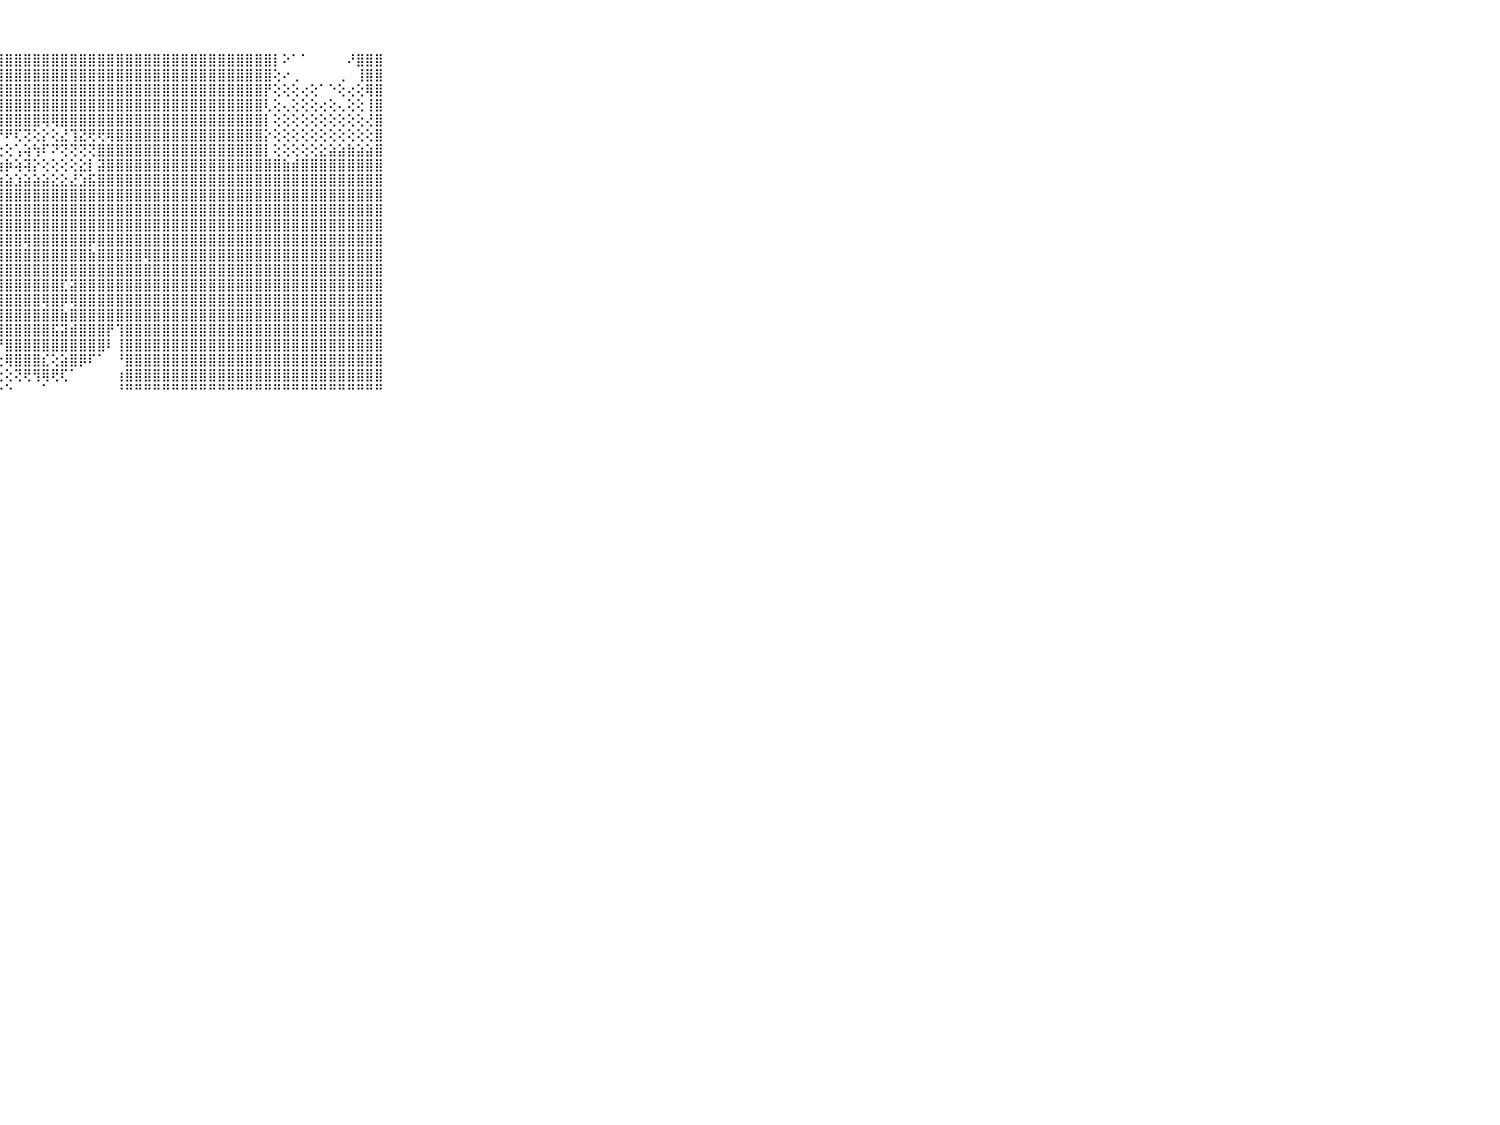

⠀⠀⠀⠀⠀⠀⠀⠀⠀⠀⠀⣿⣿⣿⣿⣿⣿⣿⣿⣿⣿⣿⣿⣿⣿⣿⣿⣿⣿⣿⣿⣿⣿⣿⣿⣿⣿⣿⣿⣿⣿⣿⣿⣿⣿⣿⣿⣿⣿⣿⣿⣿⣿⣿⣿⣿⣿⡇⠕⠁⠁⠀⠀⠀⠀⠜⣿⣿⣿⠀⠀⠀⠀⠀⠀⠀⠀⠀⠀⠀⠀
⠀⠀⠀⠀⠀⠀⠀⠀⠀⠀⠀⣿⣿⣿⣿⣿⣿⣿⣿⣿⣿⣿⣿⣿⣿⣿⣿⣿⣿⣿⣿⣿⣿⣿⣿⣿⣿⣿⣿⣿⣿⣿⣿⣿⣿⣿⣿⣿⣿⣿⣿⣿⣿⣿⣿⣿⣿⢕⠔⢀⠀⠀⠀⠀⢀⠀⢸⣿⣿⠀⠀⠀⠀⠀⠀⠀⠀⠀⠀⠀⠀
⠀⠀⠀⠀⠀⠀⠀⠀⠀⠀⠀⣿⣿⣿⣿⣿⣿⣿⣿⣿⣿⣿⣿⣿⣿⣿⣿⣿⣿⣿⣿⣿⣿⣿⣿⣿⣿⣿⣿⣿⣿⣿⣿⣿⣿⣿⣿⣿⣿⣿⣿⣿⣿⣿⣿⣿⡟⢕⢕⢕⢔⢕⠁⠑⢕⢔⢕⢿⣿⠀⠀⠀⠀⠀⠀⠀⠀⠀⠀⠀⠀
⠀⠀⠀⠀⠀⠀⠀⠀⠀⠀⠀⣿⣿⣿⣿⣿⣿⣿⣿⣿⣿⣿⣿⣿⣿⣿⣿⣿⣿⣿⣿⣿⣿⣿⣿⣿⣿⣿⣿⣿⣿⣿⣿⣿⣿⣿⣿⣿⣿⣿⣿⣿⣿⣿⣿⣿⢇⢕⢄⢕⢕⢕⢔⢕⢄⢕⢕⢸⣿⠀⠀⠀⠀⠀⠀⠀⠀⠀⠀⠀⠀
⠀⠀⠀⠀⠀⠀⠀⠀⠀⠀⠀⣿⣿⣿⣿⣿⣿⣿⣿⣿⣿⣿⣿⣿⣿⣿⣿⣿⣿⣿⣿⣿⢿⢿⣿⣿⣿⣿⣿⣿⣿⣿⣿⣿⣿⣿⣿⣿⣿⣿⣿⣿⣿⣿⣿⣿⡇⢕⢕⢕⢕⢕⢕⢕⢕⢕⢕⢜⣿⠀⠀⠀⠀⠀⠀⠀⠀⠀⠀⠀⠀
⠀⠀⠀⠀⠀⠀⠀⠀⠀⠀⠀⣿⣿⣿⣿⣿⣿⣿⣿⣿⣿⣿⣿⣿⣿⣿⣿⡟⠟⢏⢝⢕⡕⢕⣜⢹⣝⢟⢟⢿⣿⣿⣿⣿⣿⣿⣿⣿⣿⣿⣿⣿⣿⣿⣿⣿⡕⢕⢕⢕⢕⢕⢕⢕⢕⢕⢕⢕⣿⠀⠀⠀⠀⠀⠀⠀⠀⠀⠀⠀⠀
⠀⠀⠀⠀⠀⠀⠀⠀⠀⠀⠀⣿⣿⣿⣿⣿⣿⣿⣿⣿⣿⣿⣿⣿⣿⣿⢟⢕⢕⢡⢵⢳⠏⠝⢝⢝⢝⢝⣿⣿⣿⣿⣿⣿⣿⣿⣿⣿⣿⣿⣿⣿⣿⣿⣿⣿⡇⢕⢕⢕⢕⢕⣕⣵⣵⣷⣵⣵⣿⠀⠀⠀⠀⠀⠀⠀⠀⠀⠀⠀⠀
⠀⠀⠀⠀⠀⠀⠀⠀⠀⠀⠀⣿⣿⣿⣿⣿⣿⣿⣿⣿⣿⣿⣿⣿⣿⢟⡕⣱⡷⢵⢽⡕⢕⢕⢕⢕⣕⡇⣽⣿⣿⣿⣿⣿⣿⣿⣿⣿⣿⣿⣿⣿⣿⣿⣿⣿⣿⣿⣷⣾⣿⣿⣿⣿⣿⣿⣿⣿⣿⠀⠀⠀⠀⠀⠀⠀⠀⠀⠀⠀⠀
⠀⠀⠀⠀⠀⠀⠀⠀⠀⠀⠀⣿⣿⣿⣿⣿⣿⣿⣿⣿⣿⣿⣿⣿⣿⢿⣿⣷⣵⣱⣵⣵⣵⣕⣕⣜⣱⣯⣿⣿⣿⣿⣿⣿⣿⣿⣿⣿⣿⣿⣿⣿⣿⣿⣿⣿⣿⣿⣿⣿⣿⣿⣿⣿⣿⣿⣿⣿⣿⠀⠀⠀⠀⠀⠀⠀⠀⠀⠀⠀⠀
⠀⠀⠀⠀⠀⠀⠀⠀⠀⠀⠀⣿⣿⣿⣿⣿⣿⣿⣿⣿⣿⣿⣿⣿⡟⢕⢱⣿⣿⣿⣿⣿⣿⣿⣿⣿⣿⣿⣿⣿⣿⣿⣿⣿⣿⣿⣿⣿⣿⣿⣿⣿⣿⣿⣿⣿⣿⣿⣿⣿⣿⣿⣿⣿⣿⣿⣿⣿⣿⠀⠀⠀⠀⠀⠀⠀⠀⠀⠀⠀⠀
⠀⠀⠀⠀⠀⠀⠀⠀⠀⠀⠀⣿⣿⣿⣿⣿⣿⣿⣿⣿⣿⣿⣿⣿⡇⢕⣾⣿⣿⣿⣿⣿⣿⣿⣿⣿⣿⣿⣿⣿⣿⣿⣿⣿⣿⣿⣿⣿⣿⣿⣿⣿⣿⣿⣿⣿⣿⣿⣿⣿⣿⣿⣿⣿⣿⣿⣿⣿⣿⠀⠀⠀⠀⠀⠀⠀⠀⠀⠀⠀⠀
⠀⠀⠀⠀⠀⠀⠀⠀⠀⠀⠀⣿⣿⣿⣿⣿⣿⣿⣿⣿⣿⣿⣿⣿⡇⢕⣿⣿⣿⣿⣿⣿⣿⣿⣿⣿⣿⣿⣿⣿⣿⣿⣿⣿⣿⣿⣿⣿⣿⣿⣿⣿⣿⣿⣿⣿⣿⣿⣿⣿⣿⣿⣿⣿⣿⣿⣿⣿⣿⠀⠀⠀⠀⠀⠀⠀⠀⠀⠀⠀⠀
⠀⠀⠀⠀⠀⠀⠀⠀⠀⠀⠀⣿⣿⣿⣿⣿⣿⣿⣿⣿⣿⣿⣿⣿⣷⢕⣿⣿⣿⣿⢿⣿⣿⣿⣿⣿⣿⡿⣿⣿⣿⣿⣿⣿⣿⣿⣿⣿⣿⣿⣿⣿⣿⣿⣿⣿⣿⣿⣿⣿⣿⣿⣿⣿⣿⣿⣿⣿⣿⠀⠀⠀⠀⠀⠀⠀⠀⠀⠀⠀⠀
⠀⠀⠀⠀⠀⠀⠀⠀⠀⠀⠀⣿⣿⣿⣿⣿⣿⣿⣿⣿⣿⣿⣿⣿⣿⣧⣿⣿⣿⣿⣿⣿⣿⣿⣿⣿⣿⣷⣿⣿⣿⣿⣿⢿⣿⣿⣿⣿⣿⣿⣿⣿⣿⣿⣿⣿⣿⣿⣿⣿⣿⣿⣿⣿⣿⣿⣿⣿⣿⠀⠀⠀⠀⠀⠀⠀⠀⠀⠀⠀⠀
⠀⠀⠀⠀⠀⠀⠀⠀⠀⠀⠀⣿⣿⣿⣿⣿⣿⣿⣿⣿⣿⣿⣿⣿⣿⣿⣿⣿⣿⣿⣿⣿⣿⣿⣿⣿⣿⣿⣿⣿⣿⣿⣿⣿⣿⣿⣿⣿⣿⣿⣿⣿⣿⣿⣿⣿⣿⣿⣿⣿⣿⣿⣿⣿⣿⣿⣿⣿⣿⠀⠀⠀⠀⠀⠀⠀⠀⠀⠀⠀⠀
⠀⠀⠀⠀⠀⠀⠀⠀⠀⠀⠀⣿⣿⣿⣿⣿⣿⣿⣿⣿⣿⣿⣿⣿⣿⣿⣿⣿⣿⣿⣿⣿⣿⣿⣏⣽⣿⣿⣿⣿⣿⣿⣿⣿⣿⣿⣿⣿⣿⣿⣿⣿⣿⣿⣿⣿⣿⣿⣿⣿⣿⣿⣿⣿⣿⣿⣿⣿⣿⠀⠀⠀⠀⠀⠀⠀⠀⠀⠀⠀⠀
⠀⠀⠀⠀⠀⠀⠀⠀⠀⠀⠀⣿⣿⣿⣿⣿⣿⣿⣿⣿⣿⣿⣿⣿⣿⣿⣿⣿⣿⣿⣿⣿⢿⣿⡿⢿⣿⣿⣿⣿⣿⣿⣿⣿⣿⣿⣿⣿⣿⣿⣿⣿⣿⣿⣿⣿⣿⣿⣿⣿⣿⣿⣿⣿⣿⣿⣿⣿⣿⠀⠀⠀⠀⠀⠀⠀⠀⠀⠀⠀⠀
⠀⠀⠀⠀⠀⠀⠀⠀⠀⠀⠀⣿⣿⣿⣿⣿⣿⣿⣿⣿⣿⣿⣿⣿⣿⣿⣿⣿⣿⣿⣿⣿⣿⣿⣷⣿⣿⣿⣿⣿⣿⣿⣿⣿⣿⣿⣿⣿⣿⣿⣿⣿⣿⣿⣿⣿⣿⣿⣿⣿⣿⣿⣿⣿⣿⣿⣿⣿⣿⠀⠀⠀⠀⠀⠀⠀⠀⠀⠀⠀⠀
⠀⠀⠀⠀⠀⠀⠀⠀⠀⠀⠀⣿⣿⣿⣿⣿⣿⣿⣿⣿⣿⣿⣿⣿⣿⣿⣿⢿⣿⣿⣿⣿⣿⣯⣽⣾⣿⣿⣿⡟⢹⣿⣿⣿⣿⣿⣿⣿⣿⣿⣿⣿⣿⣿⣿⣿⣿⣿⣿⣿⣿⣿⣿⣿⣿⣿⣿⣿⣿⠀⠀⠀⠀⠀⠀⠀⠀⠀⠀⠀⠀
⠀⠀⠀⠀⠀⠀⠀⠀⠀⠀⠀⣿⣿⣿⣿⣿⣿⣿⣿⣿⣿⣿⣿⣿⣿⡿⢕⠜⣿⣿⣿⣿⣿⣿⣿⣿⣿⣿⣿⠇⢸⣿⣿⣿⣿⣿⣿⣿⣿⣿⣿⣿⣿⣿⣿⣿⣿⣿⣿⣿⣿⣿⣿⣿⣿⣿⣿⣿⣿⠀⠀⠀⠀⠀⠀⠀⠀⠀⠀⠀⠀
⠀⠀⠀⠀⠀⠀⠀⠀⠀⠀⠀⣿⣿⣿⣿⣿⣿⣿⣿⣿⣿⣿⣿⣿⣿⢇⢕⢔⢿⣿⣿⣿⣎⢕⣵⣿⡿⠏⠁⠀⠘⣿⣿⣿⣿⣿⣿⣿⣿⣿⣿⣿⣿⣿⣿⣿⣿⣿⣿⣿⣿⣿⣿⣿⣿⣿⣿⣿⣿⠀⠀⠀⠀⠀⠀⠀⠀⠀⠀⠀⠀
⠀⠀⠀⠀⠀⠀⠀⠀⠀⠀⠀⣿⣿⣿⣿⣿⣿⣿⣿⣿⣿⣿⣿⣿⣿⠀⢕⢕⢕⢝⢟⢻⢿⢟⢏⠁⠀⠀⠀⠀⢰⣿⣿⣿⣿⣿⣿⣿⣿⣿⣿⣿⣿⣿⣿⣿⣿⣿⣿⣿⣿⣿⣿⣿⣿⣿⣿⣿⣿⠀⠀⠀⠀⠀⠀⠀⠀⠀⠀⠀⠀
⠀⠀⠀⠀⠀⠀⠀⠀⠀⠀⠀⠛⠛⠛⠛⠛⠛⠛⠛⠛⠛⠛⠛⠛⠛⠑⠑⠑⠑⠀⠀⠀⠁⠀⠀⠀⠀⠀⠀⠀⠘⠛⠛⠛⠛⠛⠛⠛⠛⠛⠛⠛⠛⠛⠛⠛⠛⠛⠛⠛⠛⠛⠛⠛⠛⠛⠛⠛⠛⠀⠀⠀⠀⠀⠀⠀⠀⠀⠀⠀⠀